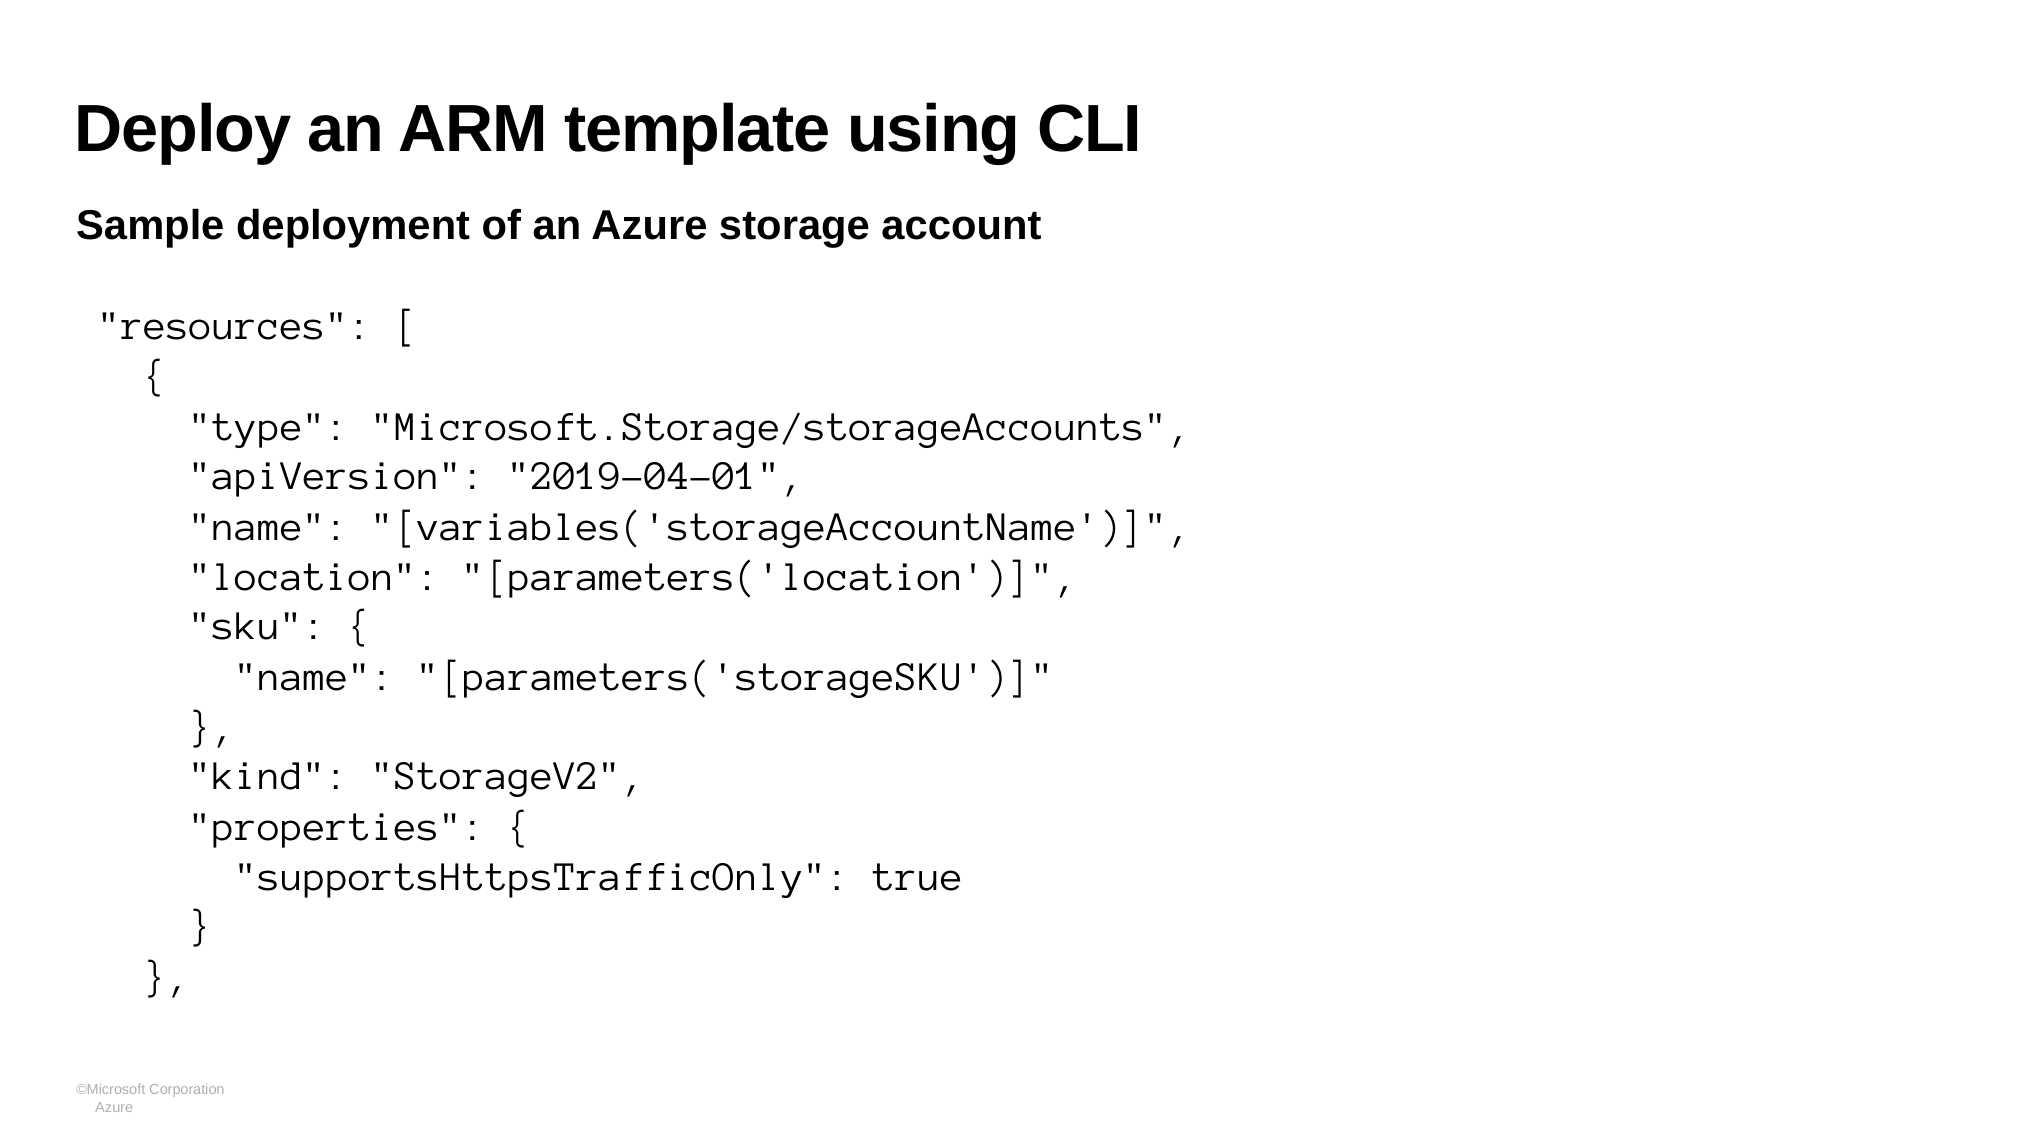

# Deploy an ARM template using CLI
Sample deployment of an Azure storage account

 "resources": [
   {
     "type": "Microsoft.Storage/storageAccounts",
     "apiVersion": "2019-04-01",
     "name": "[variables('storageAccountName')]",
     "location": "[parameters('location')]",
     "sku": {
       "name": "[parameters('storageSKU')]"
     },
     "kind": "StorageV2",
     "properties": {
       "supportsHttpsTrafficOnly": true
     }
   },